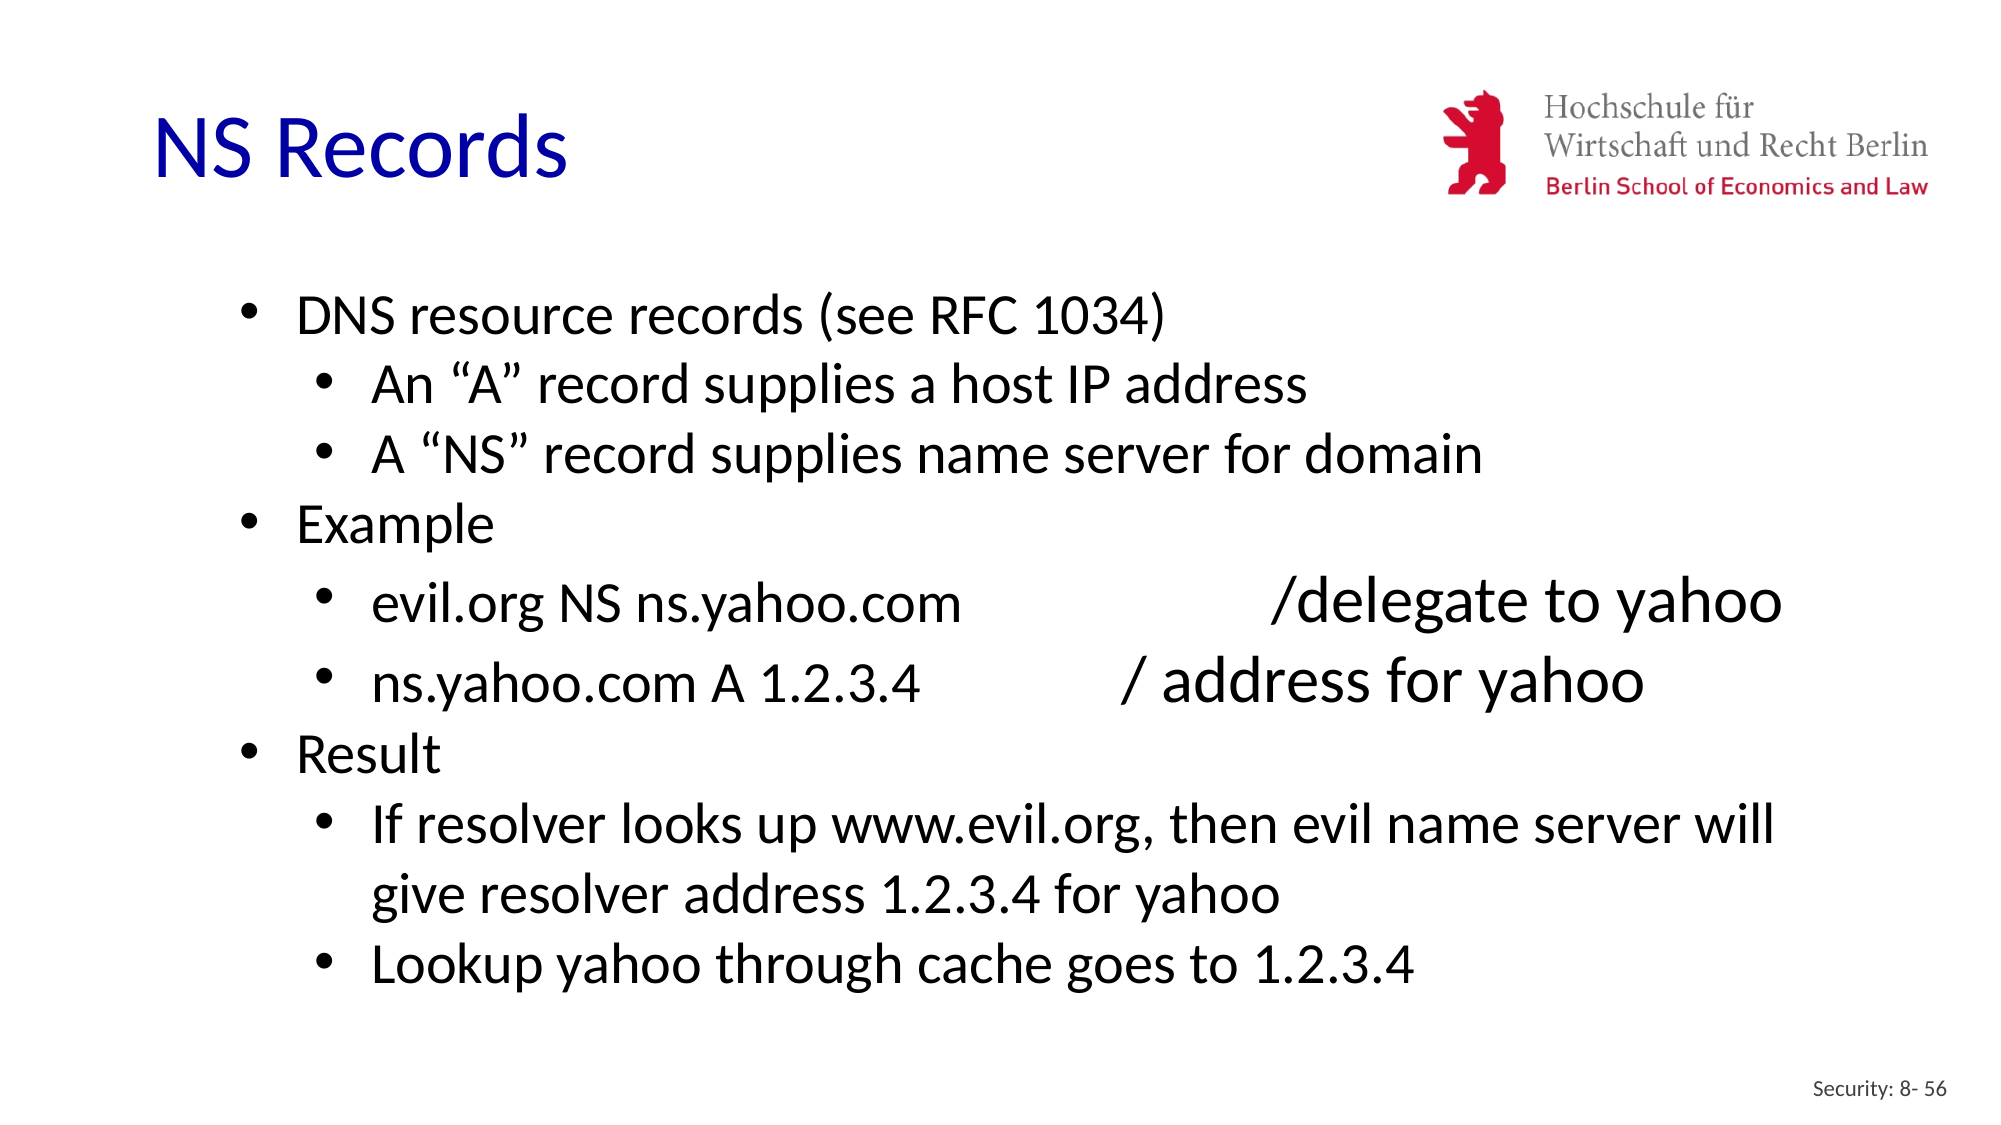

# NS Records
DNS resource records (see RFC 1034)
An “A” record supplies a host IP address
A “NS” record supplies name server for domain
Example
evil.org NS ns.yahoo.com  		/delegate to yahoo
ns.yahoo.com A 1.2.3.4             	/ address for yahoo
Result
If resolver looks up www.evil.org, then evil name server will give resolver address 1.2.3.4 for yahoo
Lookup yahoo through cache goes to 1.2.3.4
Security: 8- 56